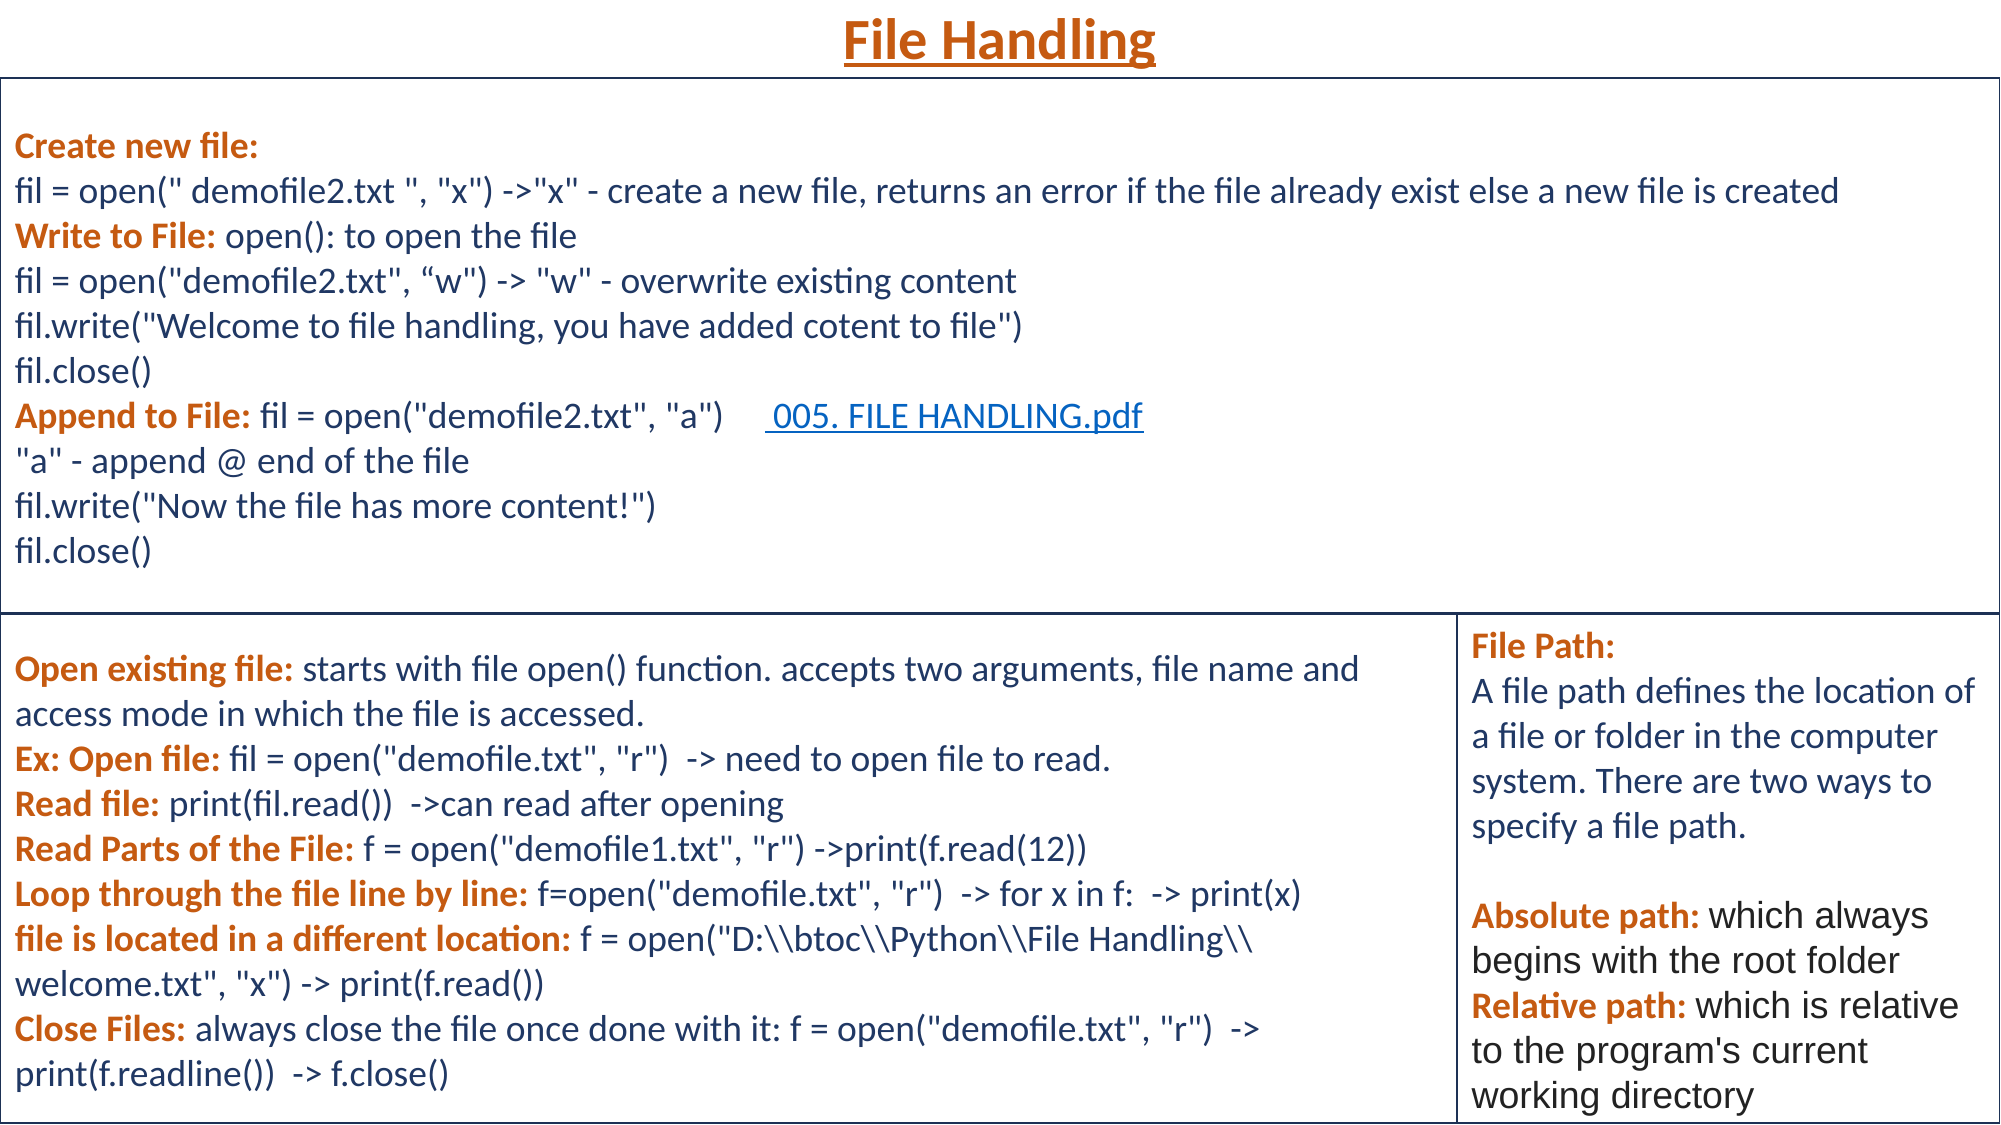

File Handling

Create new file:
fil = open(" demofile2.txt ", "x") ->"x" - create a new file, returns an error if the file already exist else a new file is created
Write to File: open(): to open the file
fil = open("demofile2.txt", “w") -> "w" - overwrite existing content
fil.write("Welcome to file handling, you have added cotent to file")
fil.close()
Append to File: fil = open("demofile2.txt", "a")	 005. FILE HANDLING.pdf
"a" - append @ end of the file
fil.write("Now the file has more content!")
fil.close()
File Path:
A file path defines the location of a file or folder in the computer system. There are two ways to specify a file path.

Absolute path: which always begins with the root folder
Relative path: which is relative to the program's current working directory
Open existing file: starts with file open() function. accepts two arguments, file name and access mode in which the file is accessed.
Ex: Open file: fil = open("demofile.txt", "r")  -> need to open file to read.
Read file: print(fil.read())  ->can read after opening
Read Parts of the File: f = open("demofile1.txt", "r") ->print(f.read(12))
Loop through the file line by line: f=open("demofile.txt", "r")  -> for x in f:  -> print(x)
file is located in a different location: f = open("D:\\btoc\\Python\\File Handling\\welcome.txt", "x") -> print(f.read())
Close Files: always close the file once done with it: f = open("demofile.txt", "r")  -> print(f.readline())  -> f.close()